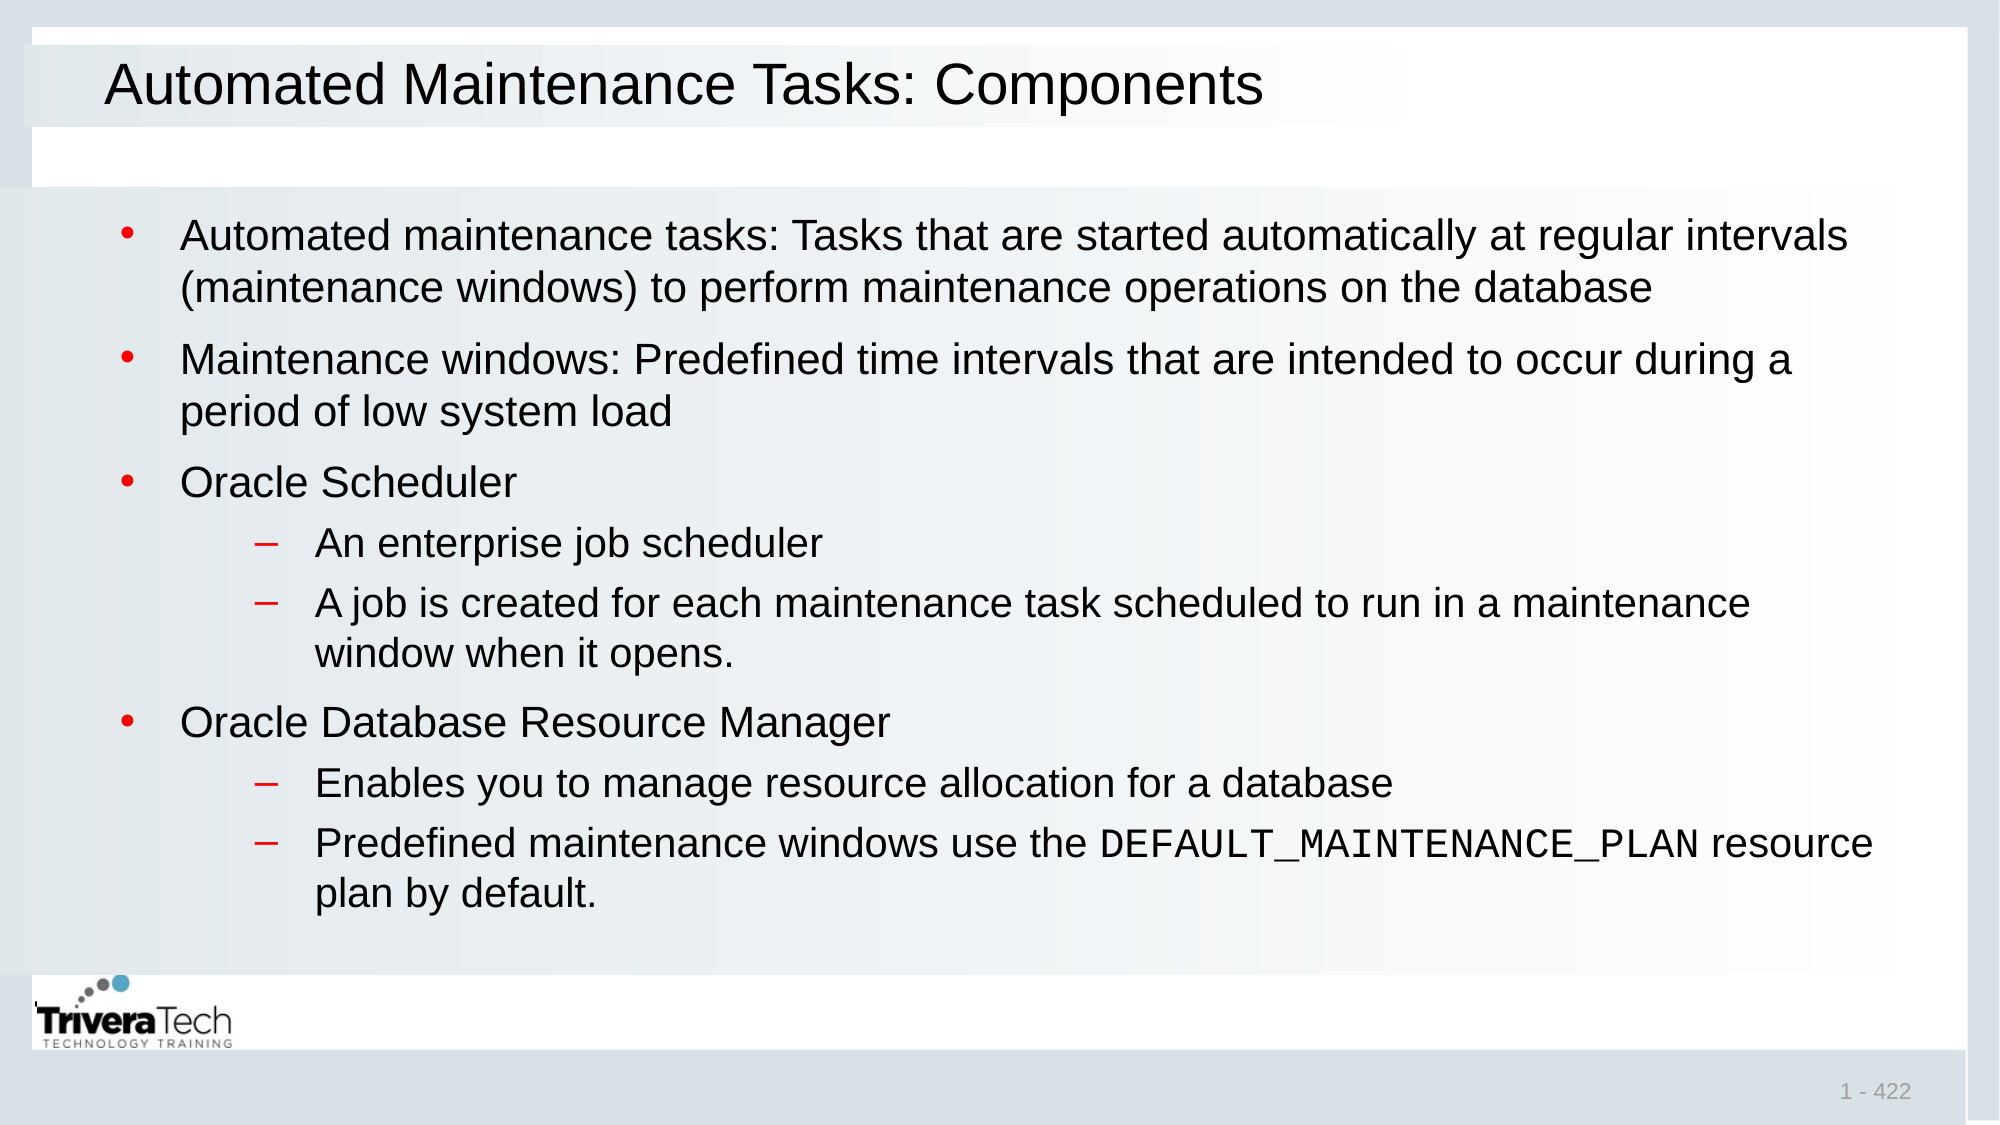

# Automated Maintenance Tasks: Components

Automated maintenance tasks: Tasks that are started automatically at regular intervals (maintenance windows) to perform maintenance operations on the database
Maintenance windows: Predefined time intervals that are intended to occur during a period of low system load
Oracle Scheduler
An enterprise job scheduler
A job is created for each maintenance task scheduled to run in a maintenance window when it opens.
Oracle Database Resource Manager
Enables you to manage resource allocation for a database
Predefined maintenance windows use the DEFAULT_MAINTENANCE_PLAN resource plan by default.